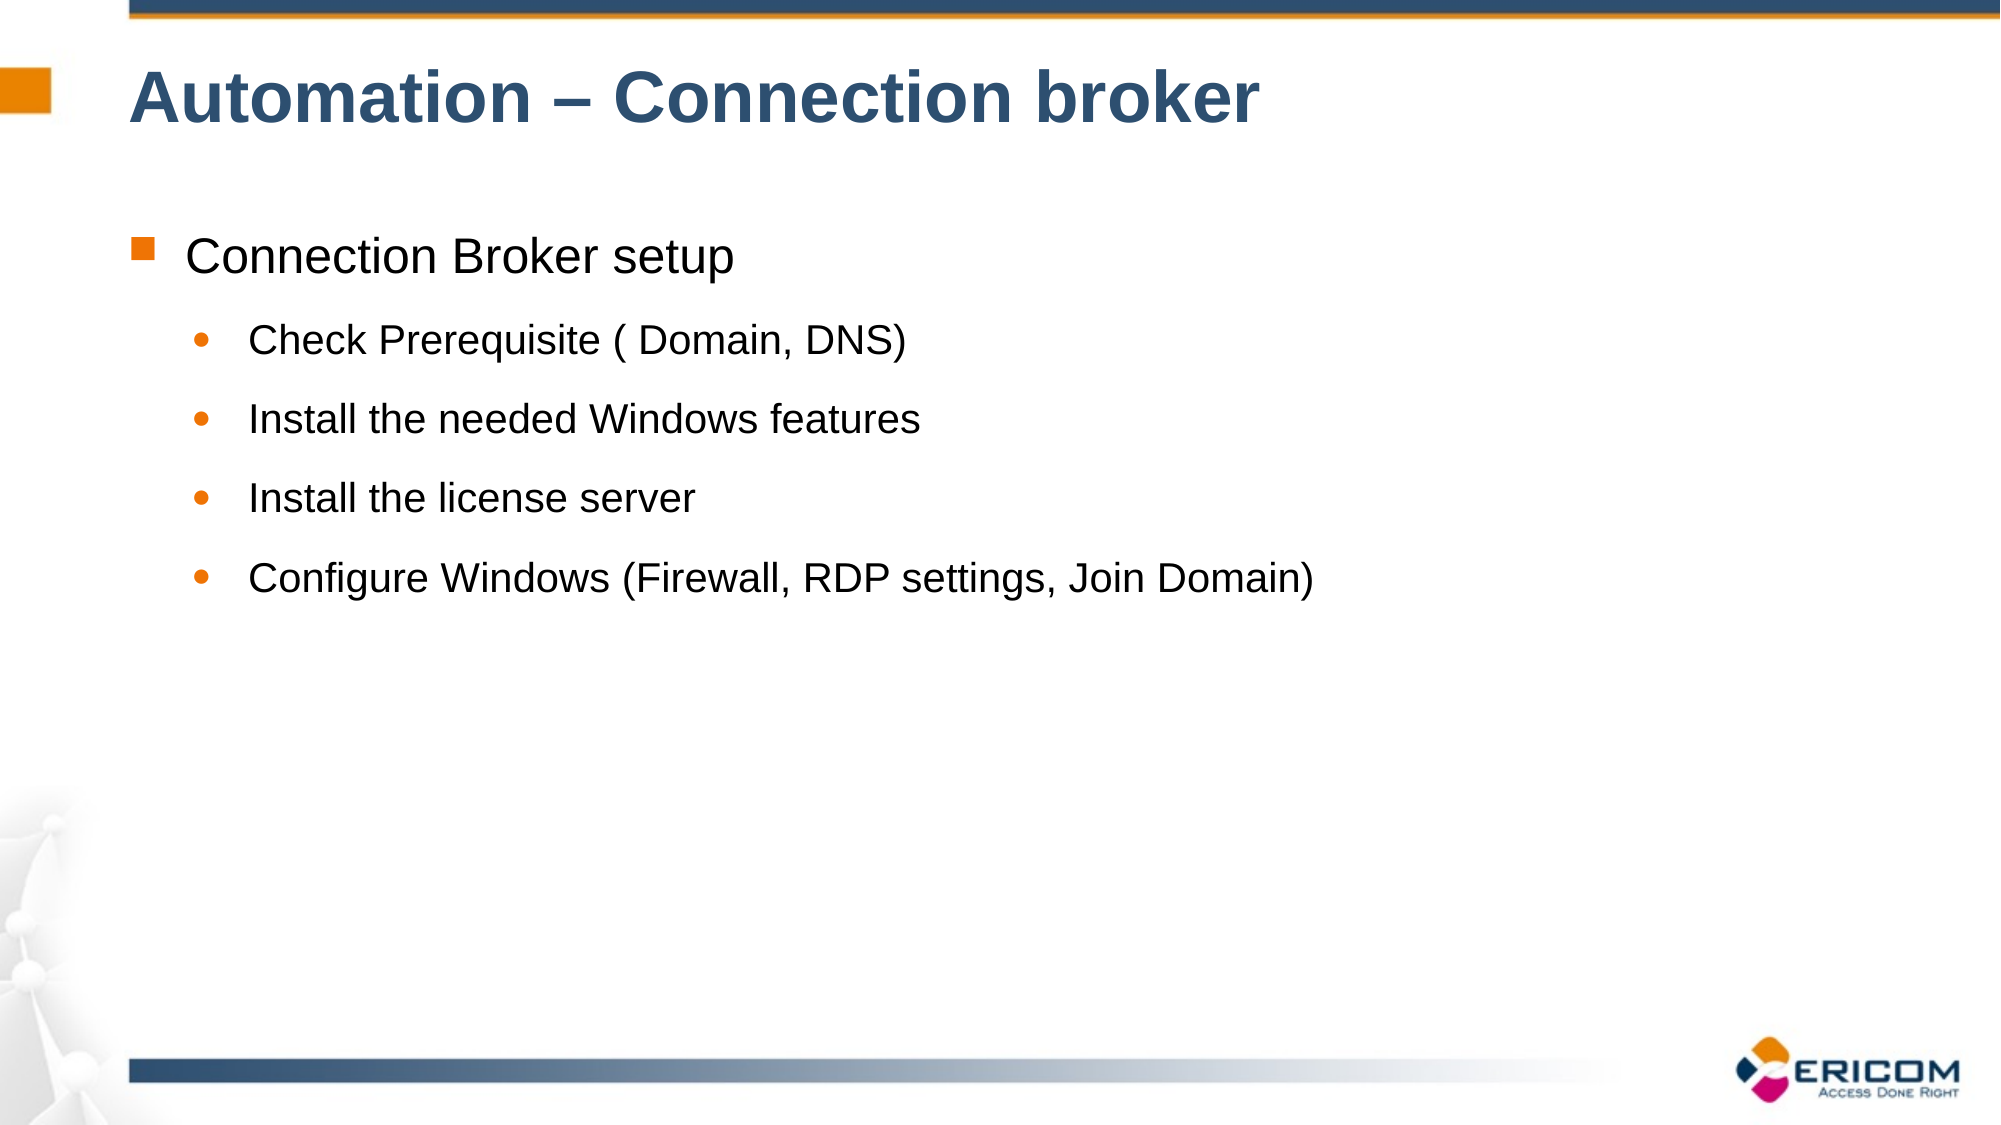

# Automation – Connection broker
Connection Broker setup
Check Prerequisite ( Domain, DNS)
Install the needed Windows features
Install the license server
Configure Windows (Firewall, RDP settings, Join Domain)